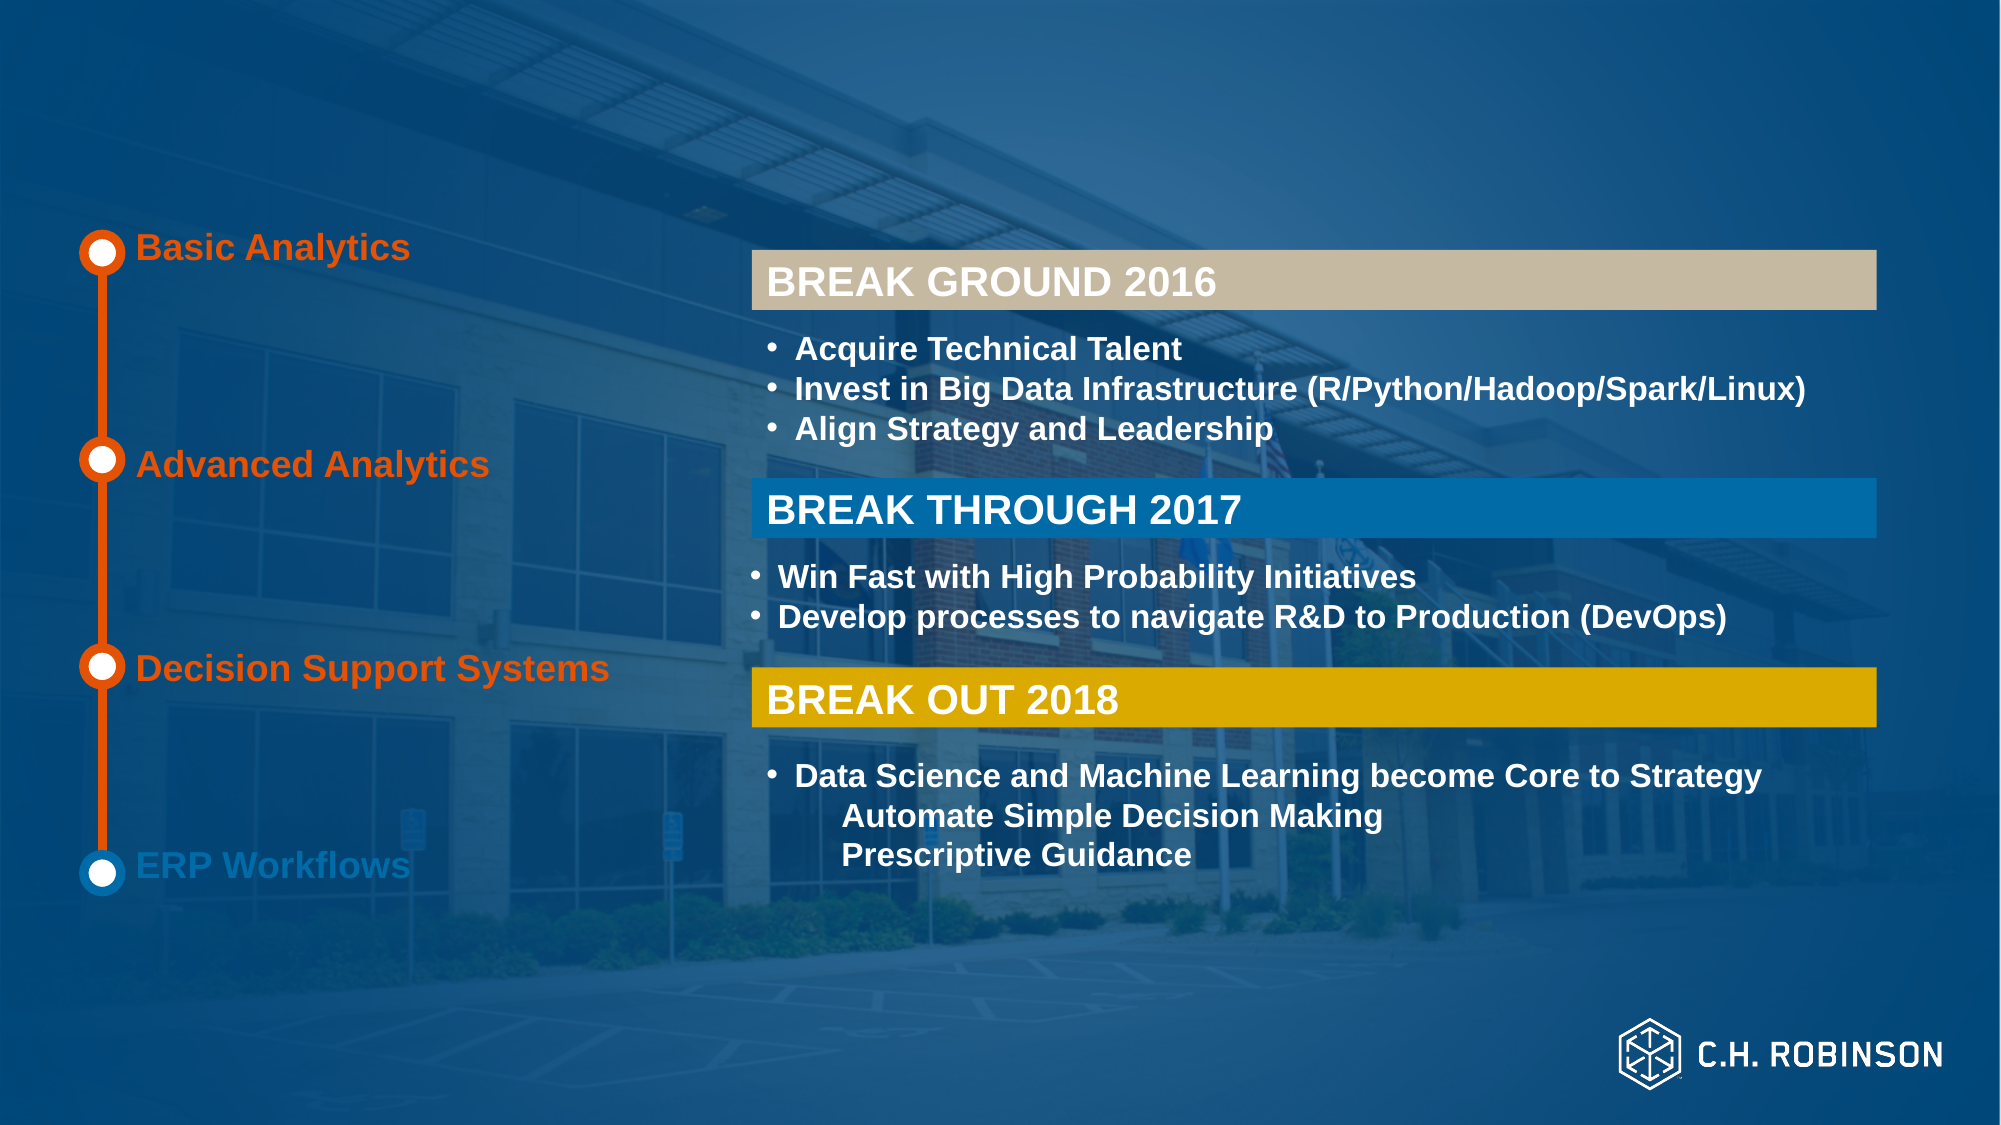

Basic Analytics

Advanced Analytics
Decision Support Systems
ERP Workflows
BREAK GROUND 2016
Acquire Technical Talent
Invest in Big Data Infrastructure (R/Python/Hadoop/Spark/Linux)
Align Strategy and Leadership
BREAK THROUGH 2017
Win Fast with High Probability Initiatives
Develop processes to navigate R&D to Production (DevOps)

BREAK OUT 2018
Data Science and Machine Learning become Core to Strategy
Automate Simple Decision Making
Prescriptive Guidance